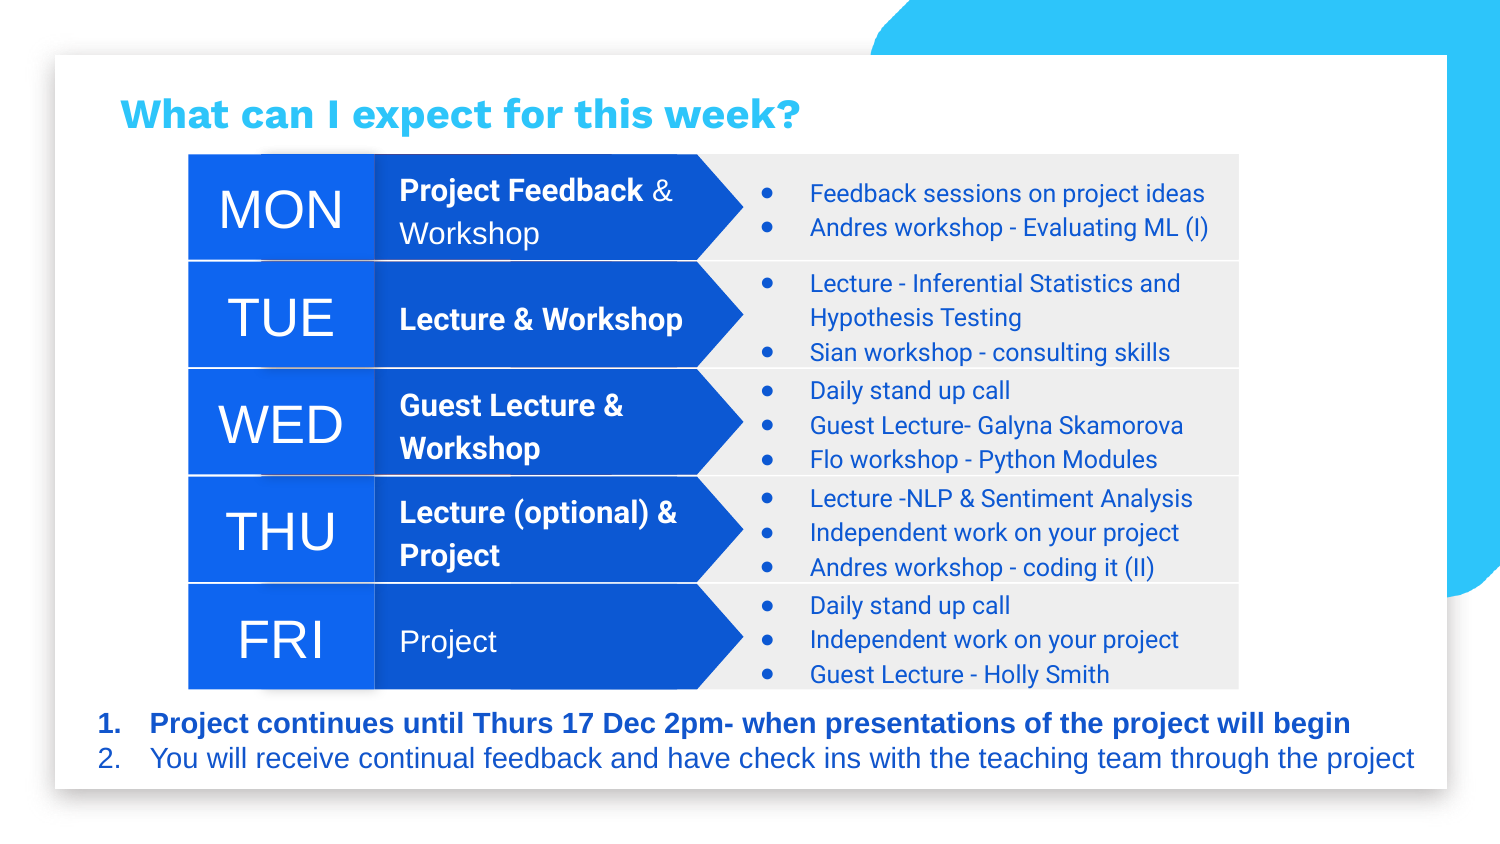

What can I expect for this week?

01

Donec risus dolor porta venenatis
Pharetra luctus felis
Proin in tellus felis volutpat
Lorem ipsum dolor sit amet at nec at adipiscing

MON
Feedback sessions on project ideas
Andres workshop - Evaluating ML (I)
Project Feedback & Workshop

TUE
Lecture - Inferential Statistics and
Hypothesis Testing
Sian workshop - consulting skills
Lecture & Workshop

02

Donec risus dolor porta venenatis
Pharetra luctus felis
Proin in tellus felis volutpat
Lorem ipsum dolor sit amet at nec at adipiscing

WED

Daily stand up call
Guest Lecture- Galyna Skamorova
Flo workshop - Python Modules
Guest Lecture & Workshop

03

Donec risus dolor porta venenatis
Pharetra luctus felis
Proin in tellus felis volutpat
Lorem ipsum dolor sit amet at nec at adipiscing

THU
Lecture -NLP & Sentiment Analysis
Independent work on your project
Andres workshop - coding it (II)
Lecture (optional) & Project

FRI

Daily stand up call
Independent work on your project
Guest Lecture - Holly Smith
Project
Project continues until Thurs 17 Dec 2pm- when presentations of the project will begin
You will receive continual feedback and have check ins with the teaching team through the project